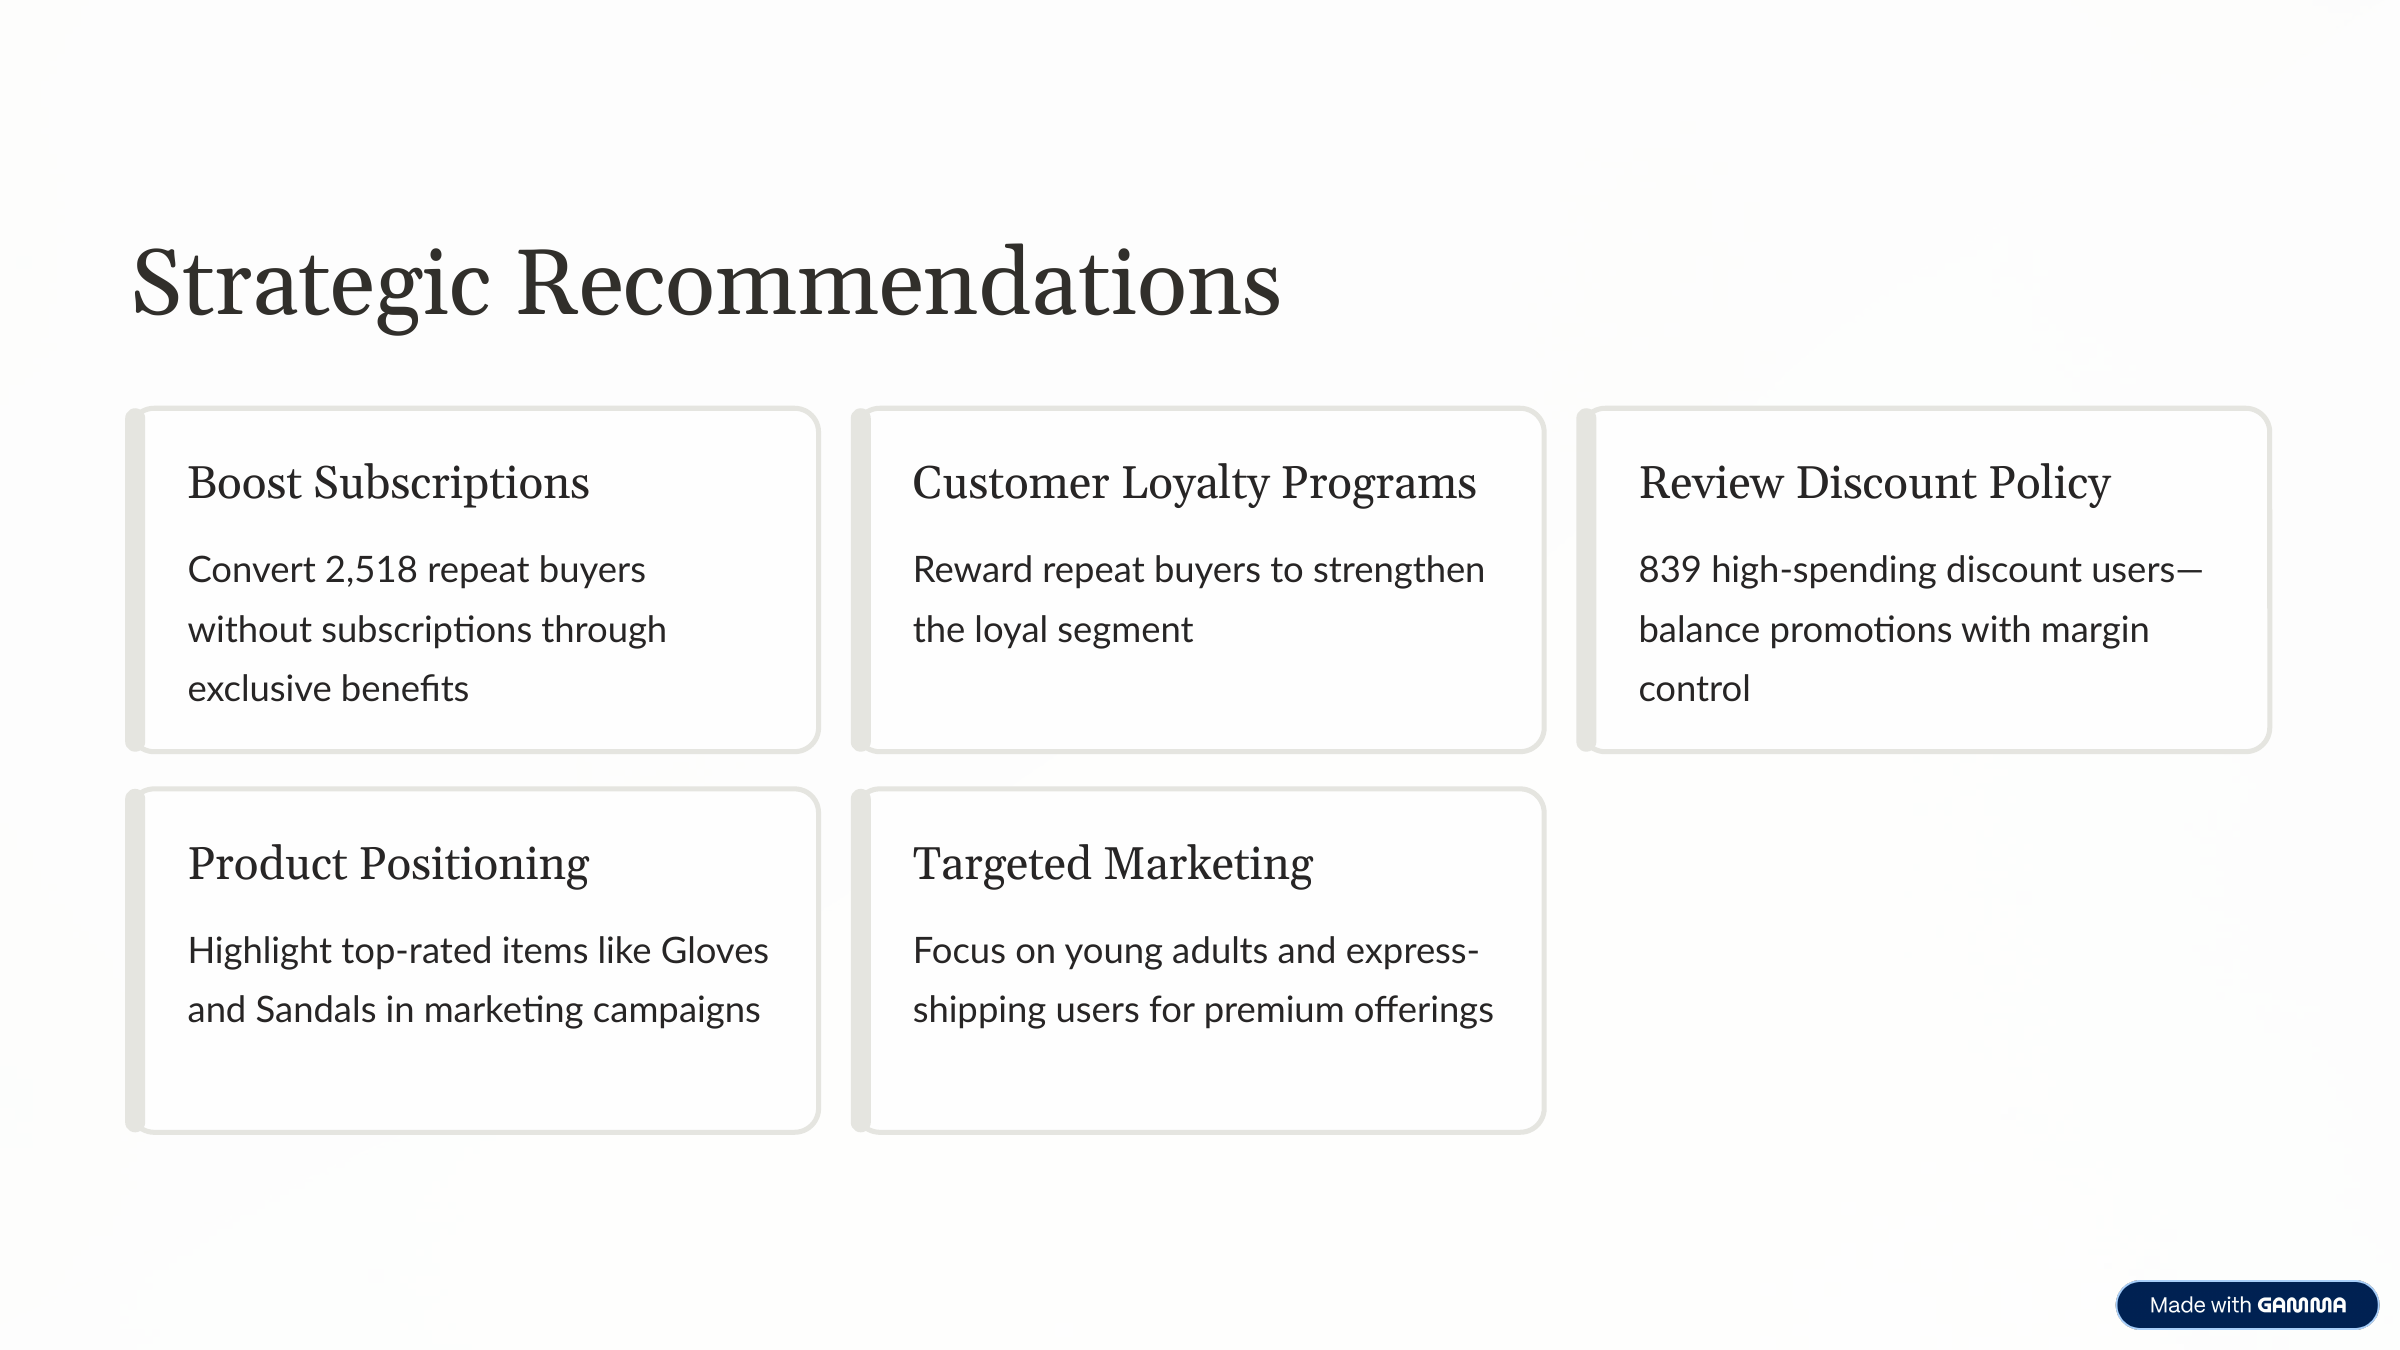

Strategic Recommendations

Boost Subscriptions
Customer Loyalty Programs
Review Discount Policy
Convert 2,518 repeat buyers without subscriptions through exclusive benefits
Reward repeat buyers to strengthen the loyal segment
839 high-spending discount users—balance promotions with margin control

Product Positioning
Targeted Marketing
Highlight top-rated items like Gloves and Sandals in marketing campaigns
Focus on young adults and express-shipping users for premium offerings